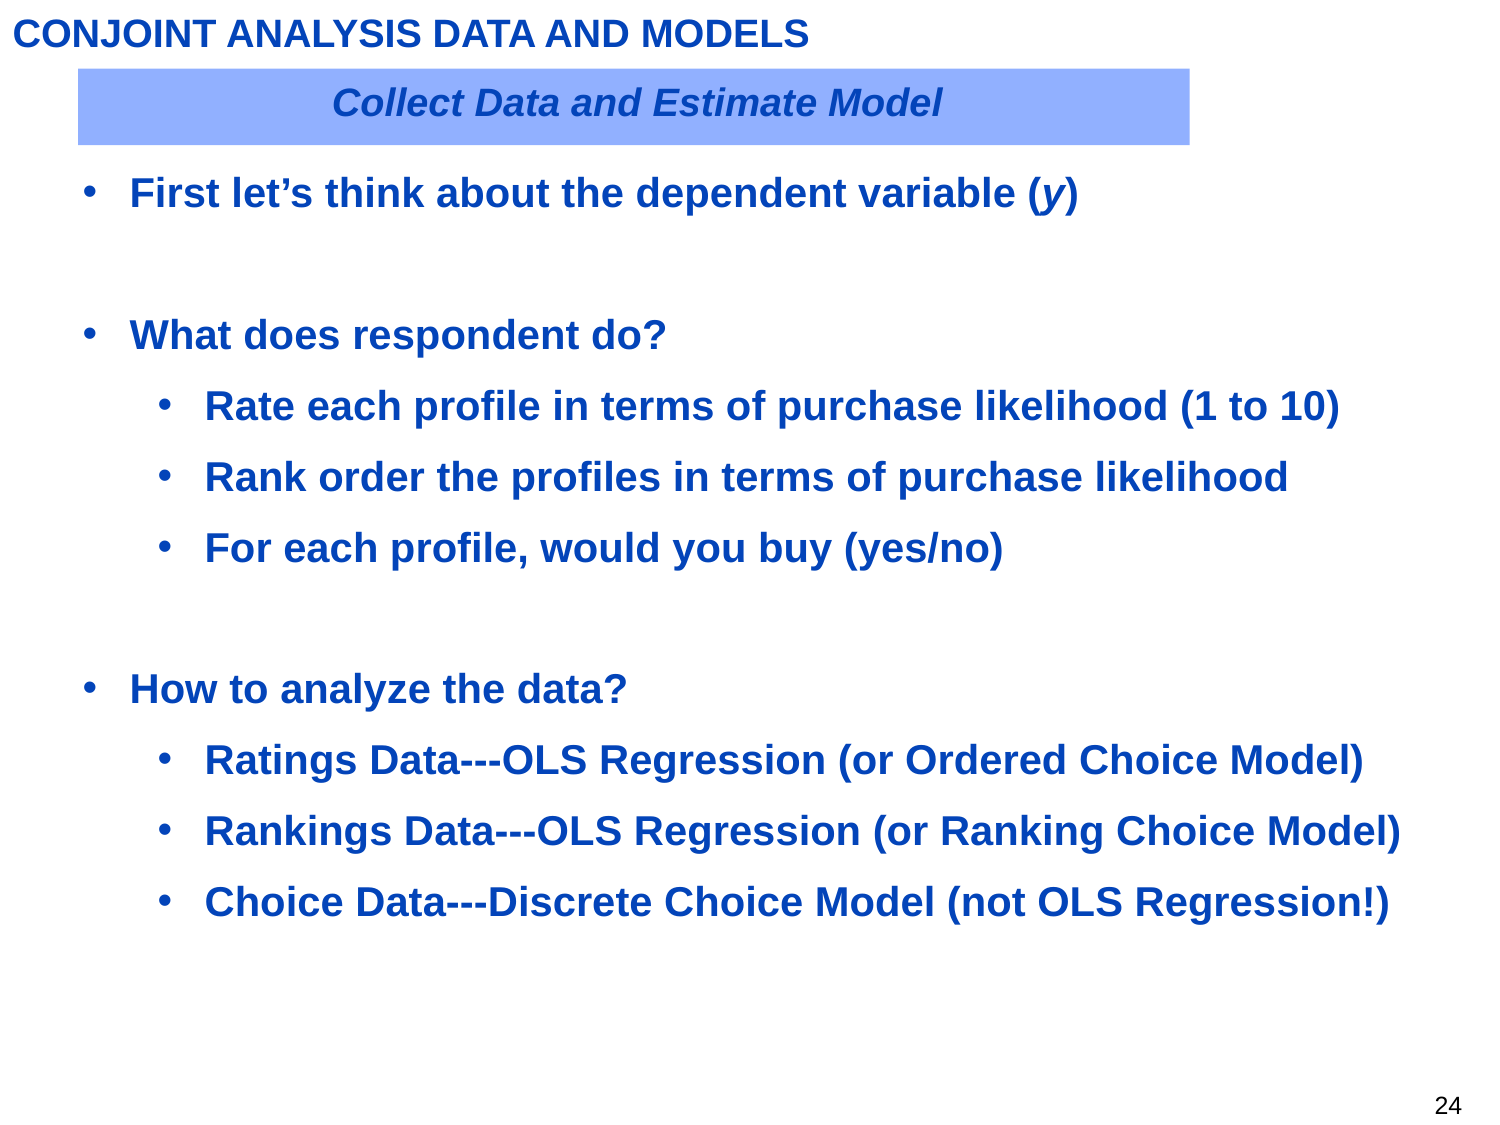

# CONJOINT ANALYSIS DATA AND MODELS

Collect Data and Estimate Model
First let’s think about the dependent variable (y)

What does respondent do?
Rate each profile in terms of purchase likelihood (1 to 10)
Rank order the profiles in terms of purchase likelihood
For each profile, would you buy (yes/no)

How to analyze the data?
Ratings Data---OLS Regression (or Ordered Choice Model)
Rankings Data---OLS Regression (or Ranking Choice Model)
Choice Data---Discrete Choice Model (not OLS Regression!)
24